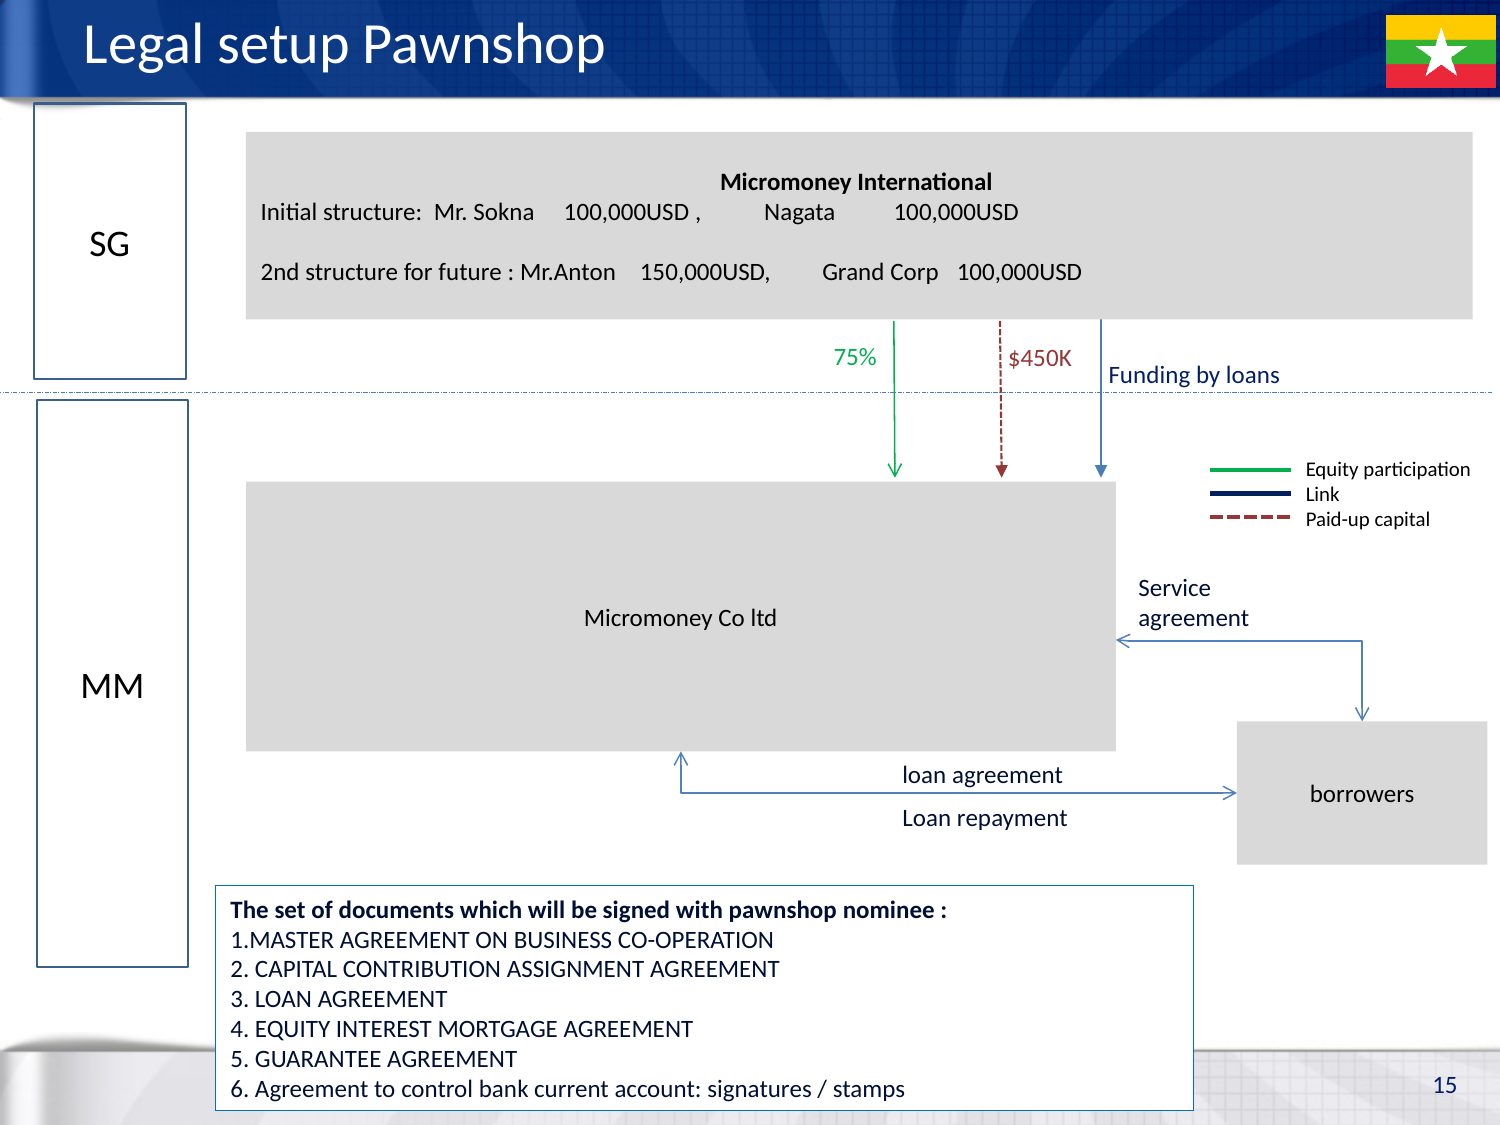

Legal setup Pawnshop
SG
Micromoney International
Initial structure:  Mr. Sokna     100,000USD ,           Nagata          100,000USD

2nd structure for future : Mr.Anton    150,000USD,         Grand Corp   100,000USD
75%
$450K
Funding by loans
MM
Equity participation
Link
Paid-up capital
Micromoney Co ltd
Service
agreement
borrowers
loan agreement
Loan repayment
The set of documents which will be signed with pawnshop nominee :
1.MASTER AGREEMENT ON BUSINESS CO-OPERATION
2. CAPITAL CONTRIBUTION ASSIGNMENT AGREEMENT
3. LOAN AGREEMENT
4. EQUITY INTEREST MORTGAGE AGREEMENT
5. GUARANTEE AGREEMENT
6. Agreement to control bank current account: signatures / stamps
15